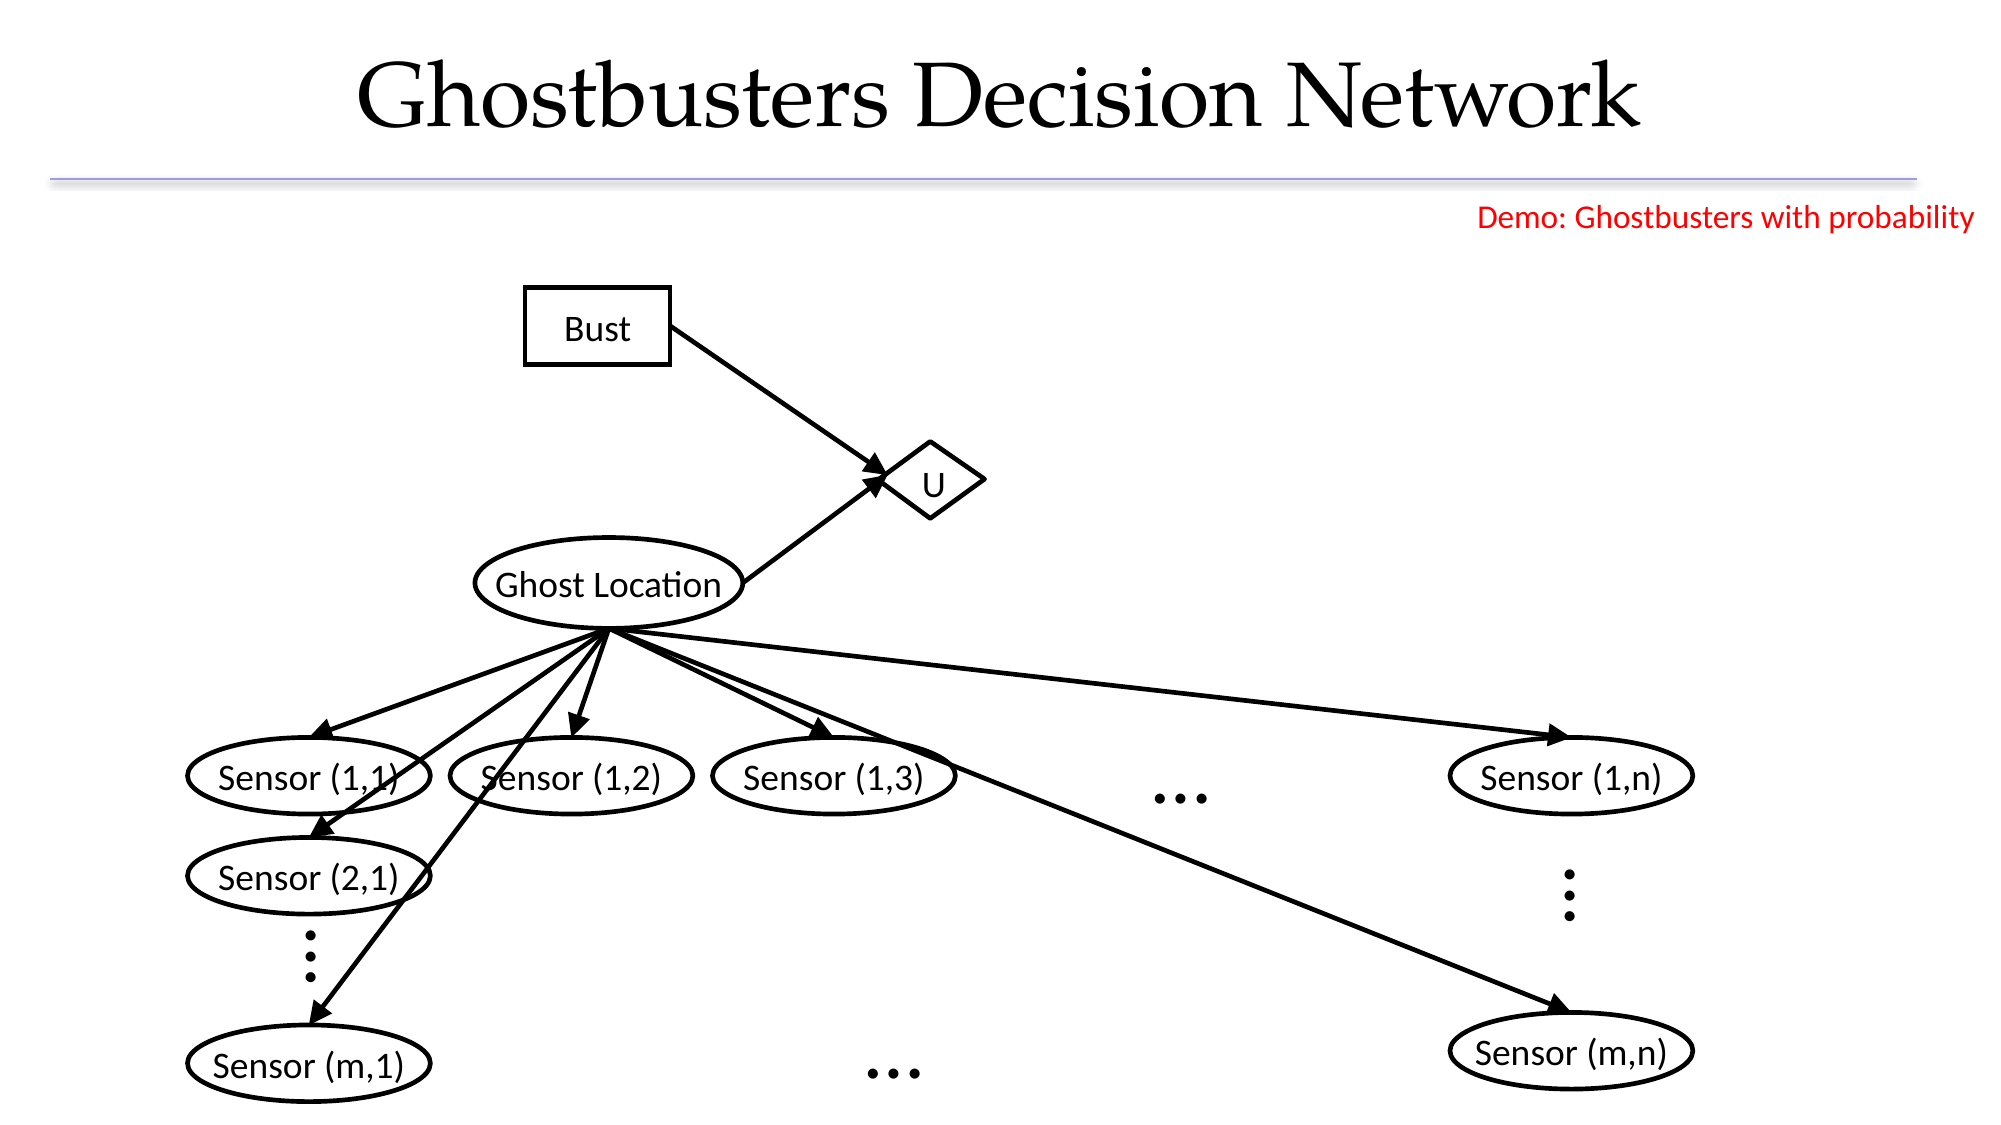

# Ghostbusters Decision Network
Demo: Ghostbusters with probability
Bust

U
Ghost Location
…
Sensor (1,1)
Sensor (1,2)
Sensor (1,3)
Sensor (1,n)
Sensor (2,1)
…
…
…
Sensor (m,n)
Sensor (m,1)